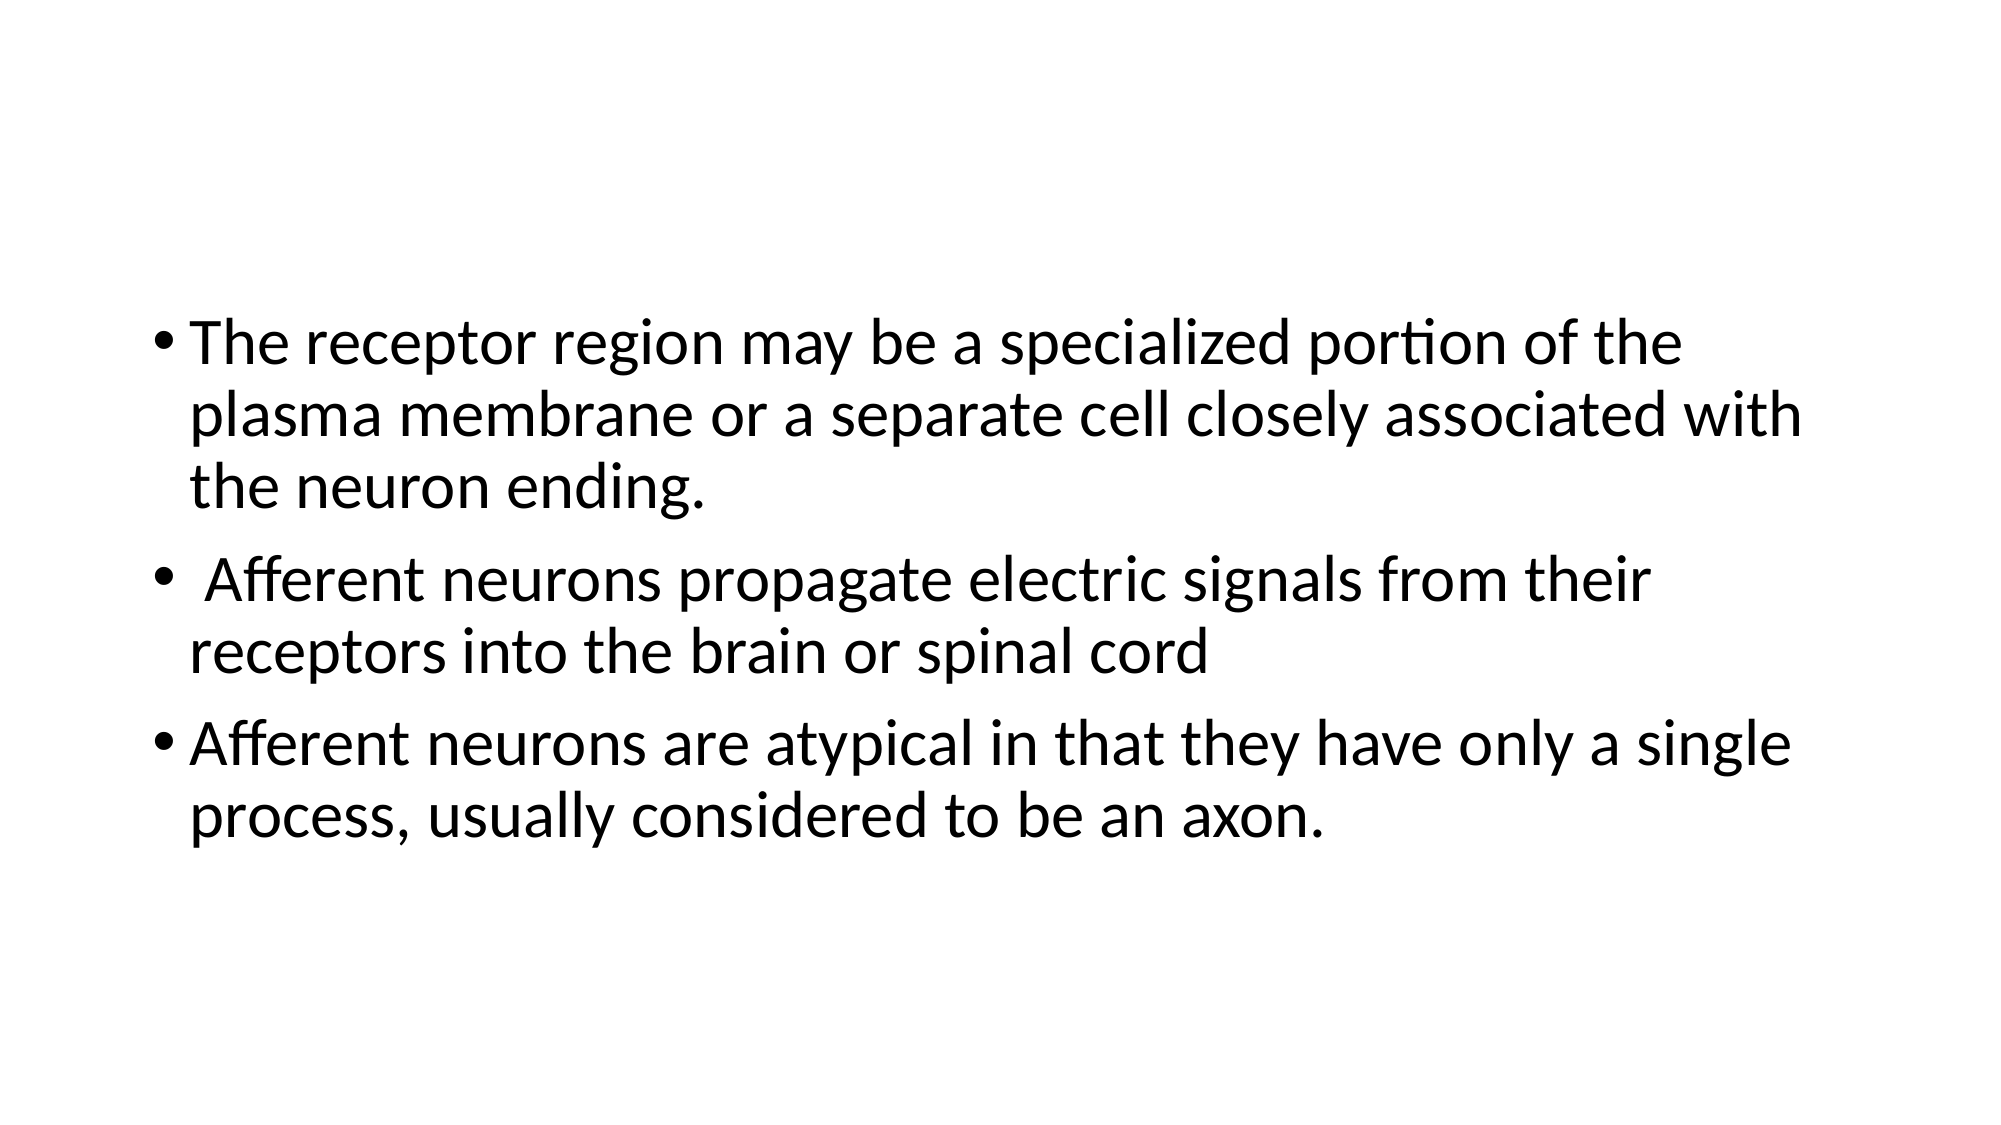

#
The receptor region may be a specialized portion of the plasma membrane or a separate cell closely associated with the neuron ending.
 Afferent neurons propagate electric signals from their receptors into the brain or spinal cord
Afferent neurons are atypical in that they have only a single process, usually considered to be an axon.